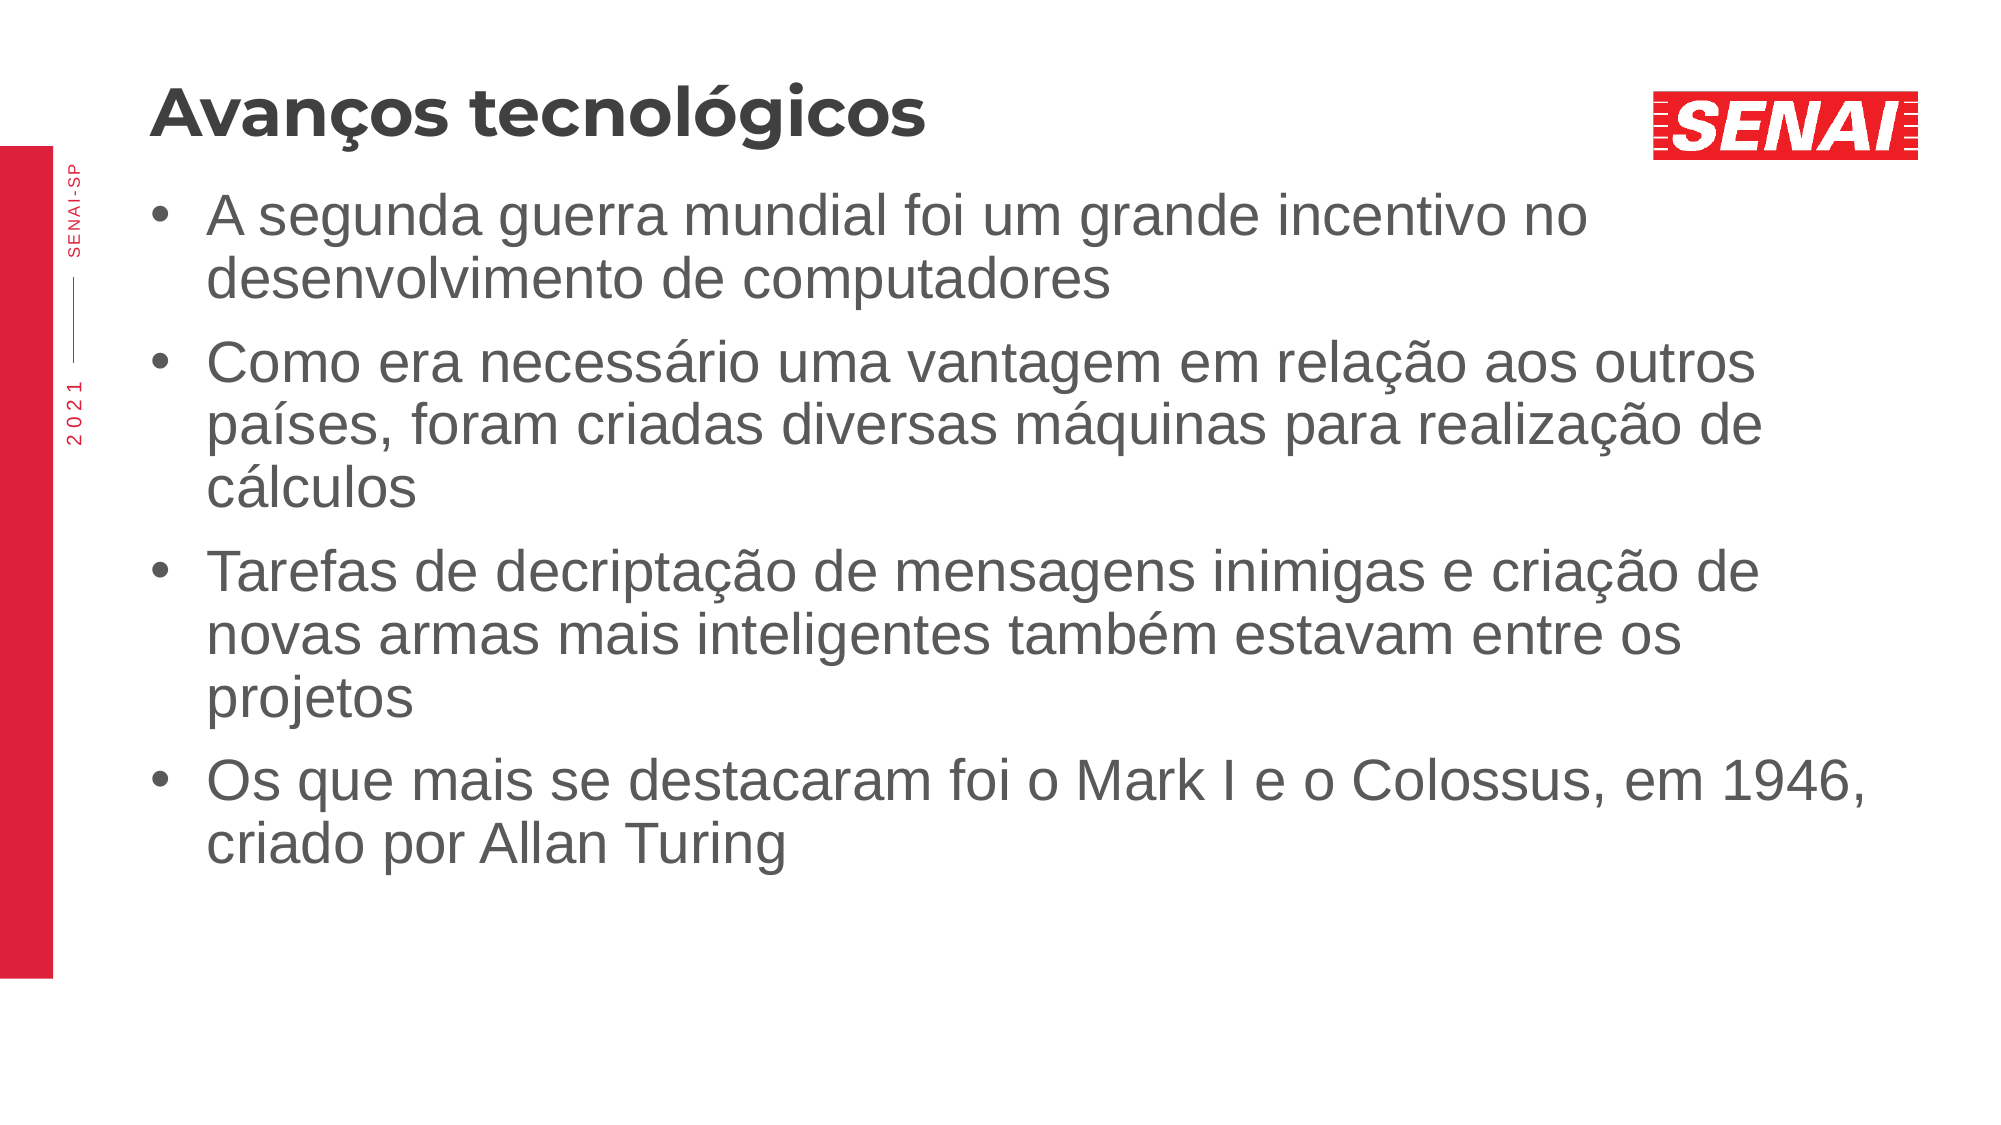

# Avanços tecnológicos
A segunda guerra mundial foi um grande incentivo no desenvolvimento de computadores
Como era necessário uma vantagem em relação aos outros países, foram criadas diversas máquinas para realização de cálculos
Tarefas de decriptação de mensagens inimigas e criação de novas armas mais inteligentes também estavam entre os projetos
Os que mais se destacaram foi o Mark I e o Colossus, em 1946, criado por Allan Turing